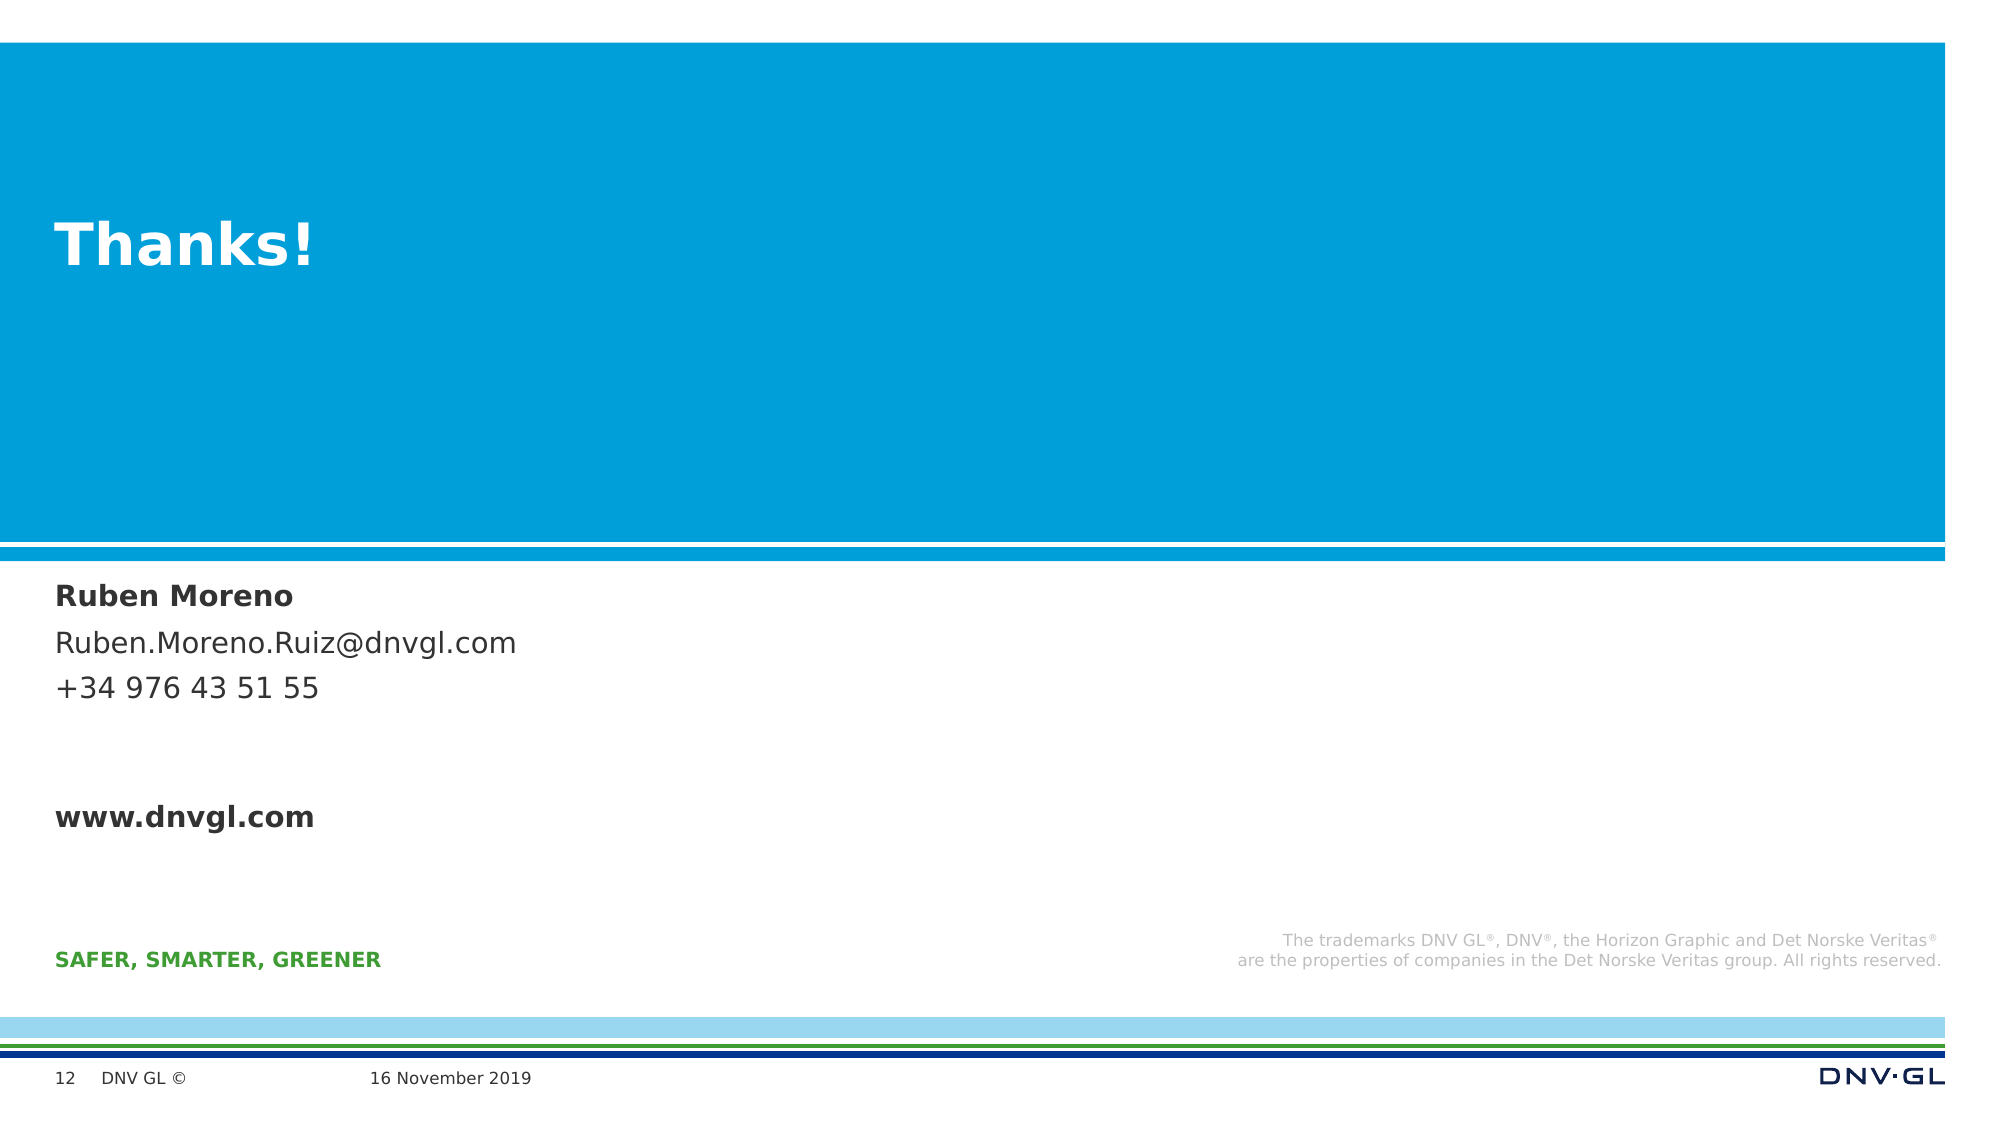

# Thanks!
Ruben Moreno
Ruben.Moreno.Ruiz@dnvgl.com
+34 976 43 51 55
12